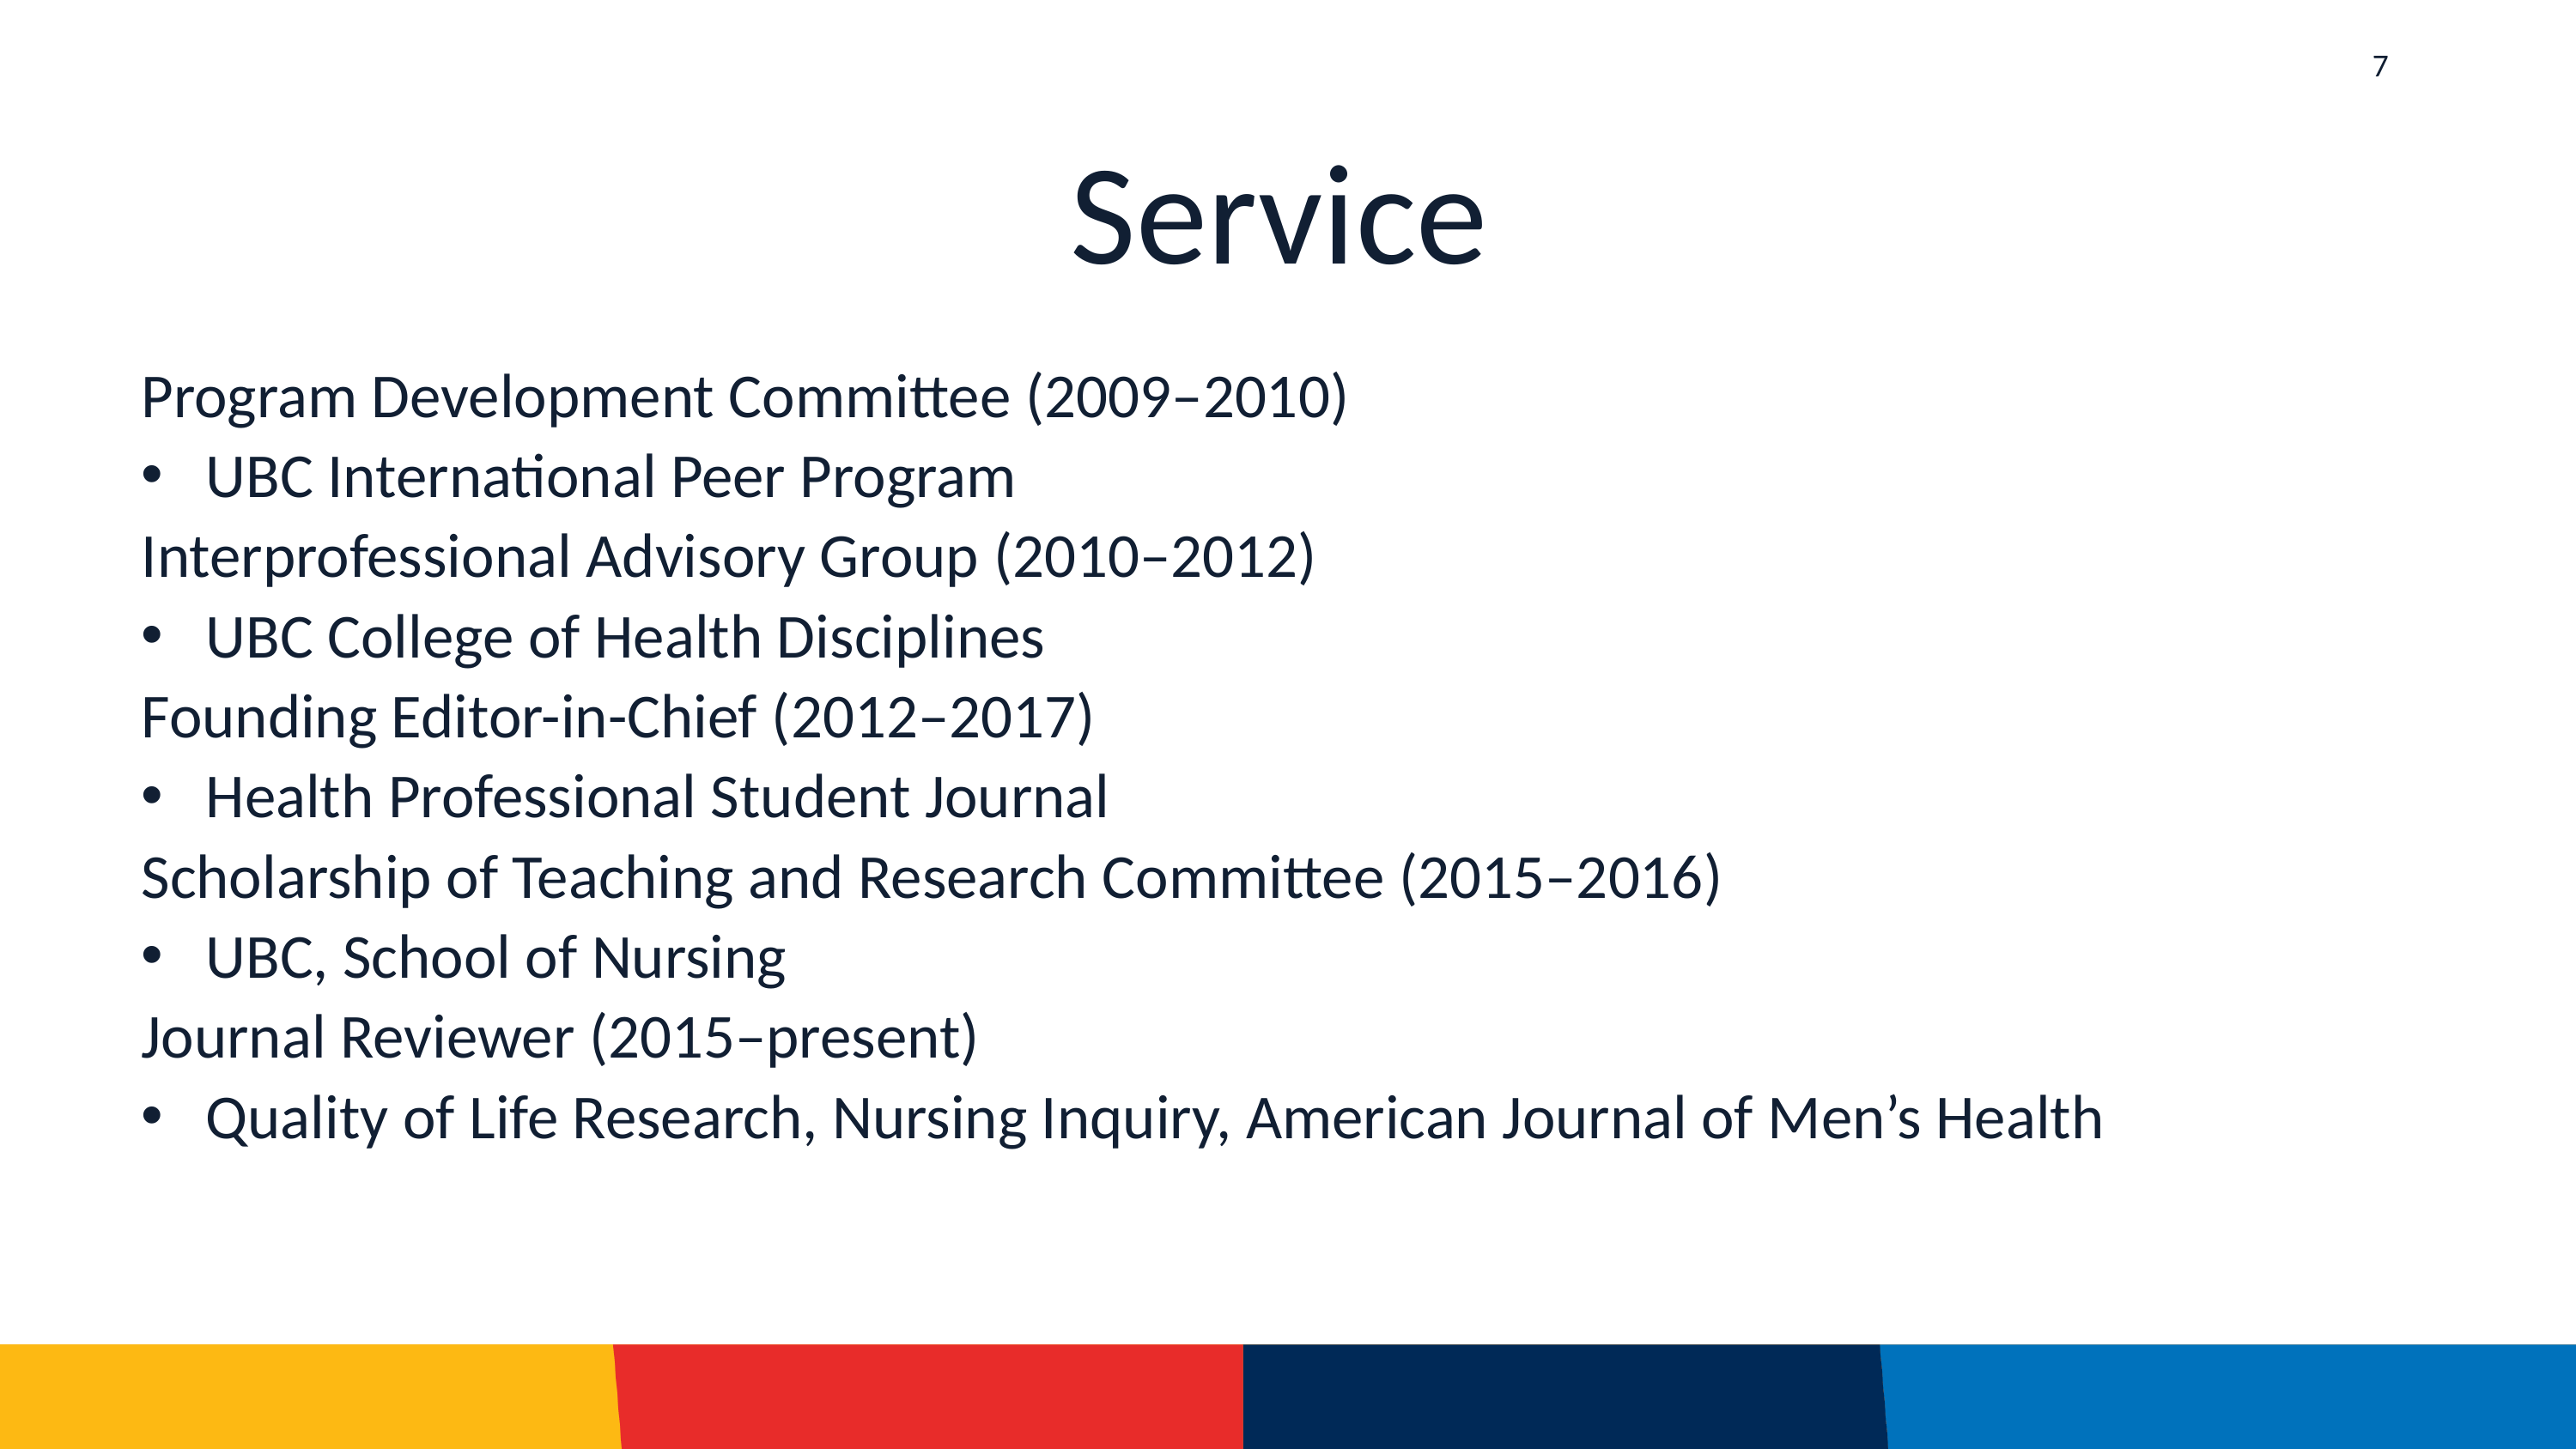

7
Service
Program Development Committee (2009–2010)
UBC International Peer Program
Interprofessional Advisory Group (2010–2012)
UBC College of Health Disciplines
Founding Editor-in-Chief (2012–2017)
Health Professional Student Journal
Scholarship of Teaching and Research Committee (2015–2016)
UBC, School of Nursing
Journal Reviewer (2015–present)
Quality of Life Research, Nursing Inquiry, American Journal of Men’s Health